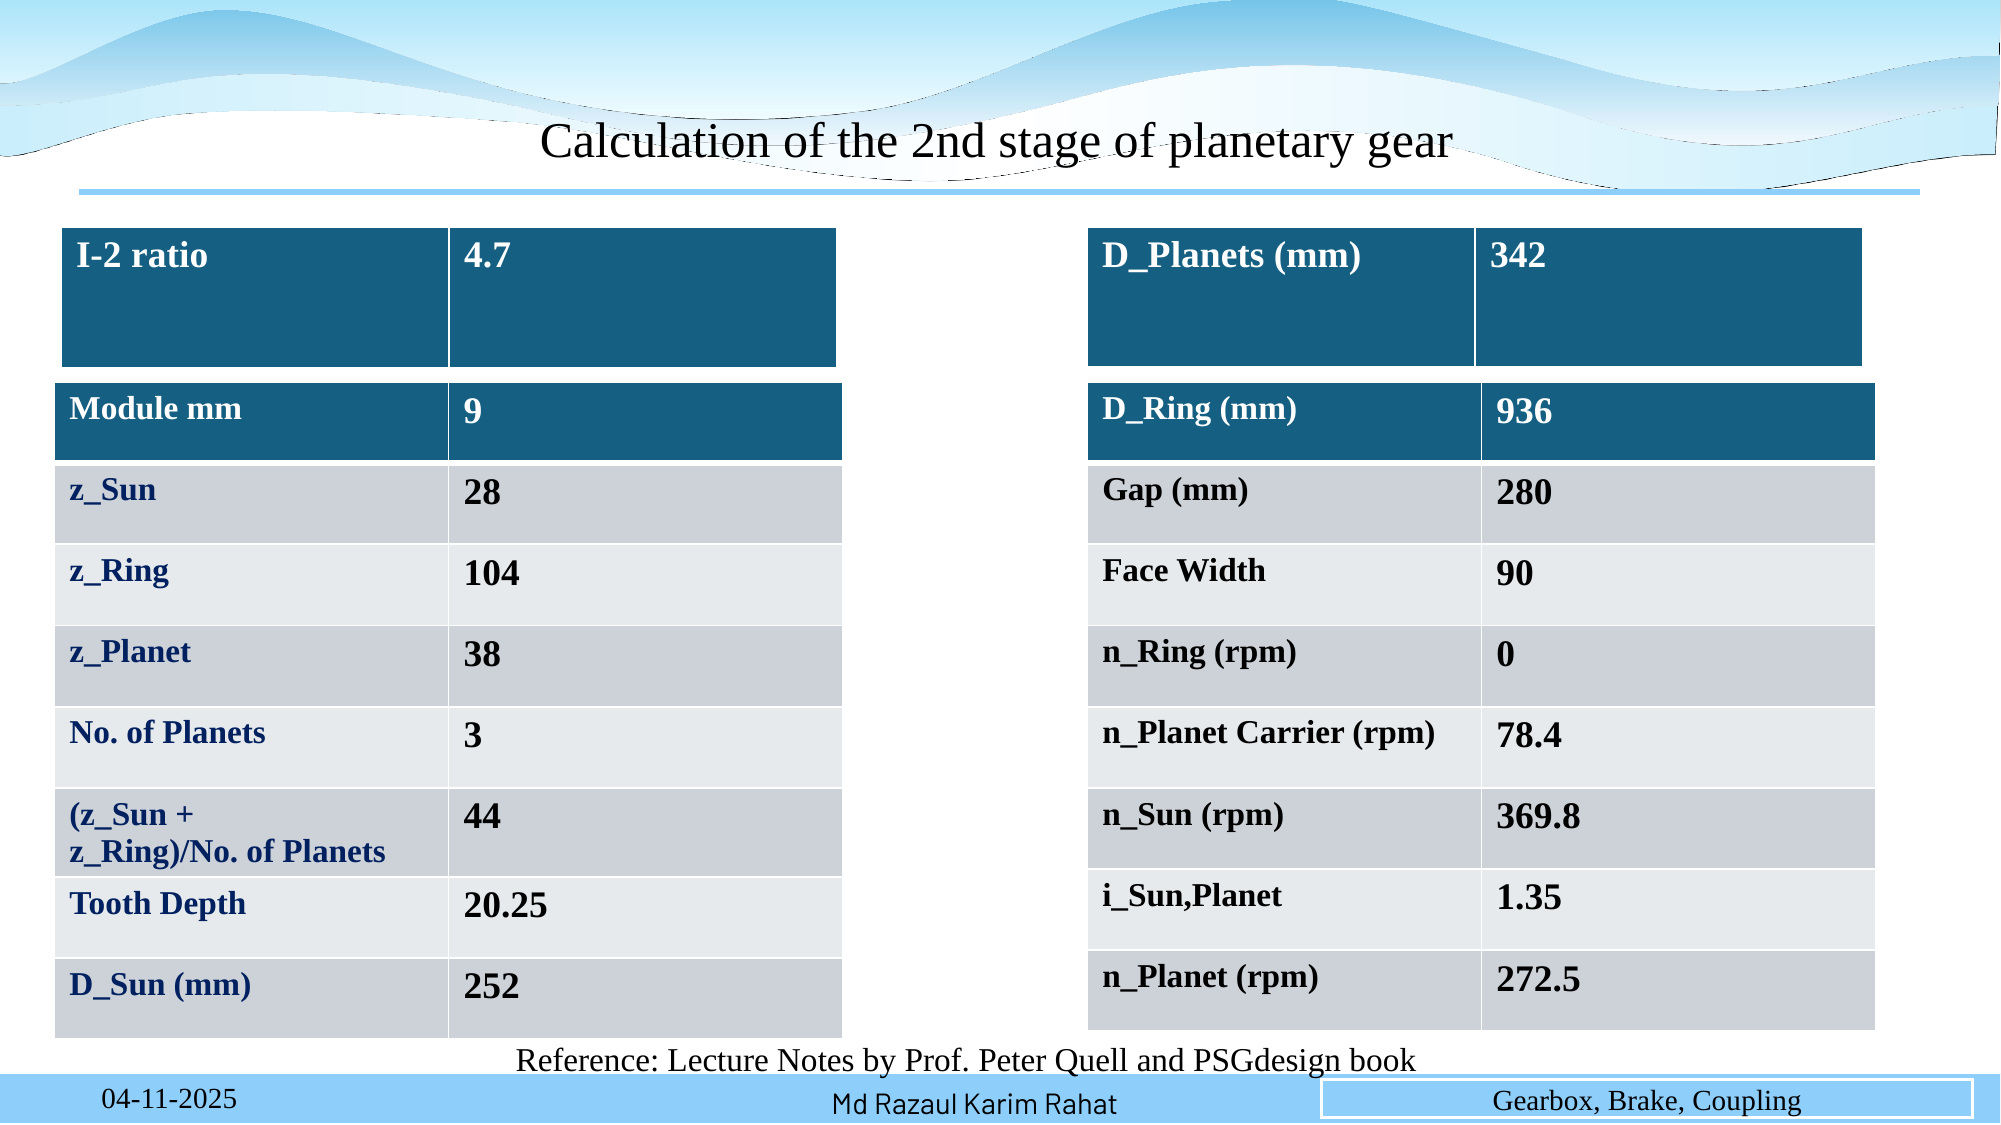

# Calculation of the 2nd stage of planetary gear
| D\_Planets (mm) | 342 |
| --- | --- |
| I-2 ratio | 4.7 |
| --- | --- |

| D\_Ring (mm) | 936 |
| --- | --- |
| Gap (mm) | 280 |
| Face Width | 90 |
| n\_Ring (rpm) | 0 |
| n\_Planet Carrier (rpm) | 78.4 |
| n\_Sun (rpm) | 369.8 |
| i\_Sun,Planet | 1.35 |
| n\_Planet (rpm) | 272.5 |
| Module mm | 9 |
| --- | --- |
| z\_Sun | 28 |
| z\_Ring | 104 |
| z\_Planet | 38 |
| No. of Planets | 3 |
| (z\_Sun + z\_Ring)/No. of Planets | 44 |
| Tooth Depth | 20.25 |
| D\_Sun (mm) | 252 |
Reference: Lecture Notes by Prof. Peter Quell and PSGdesign book
04-11-2025

Md Razaul Karim Rahat
Gearbox, Brake, Coupling